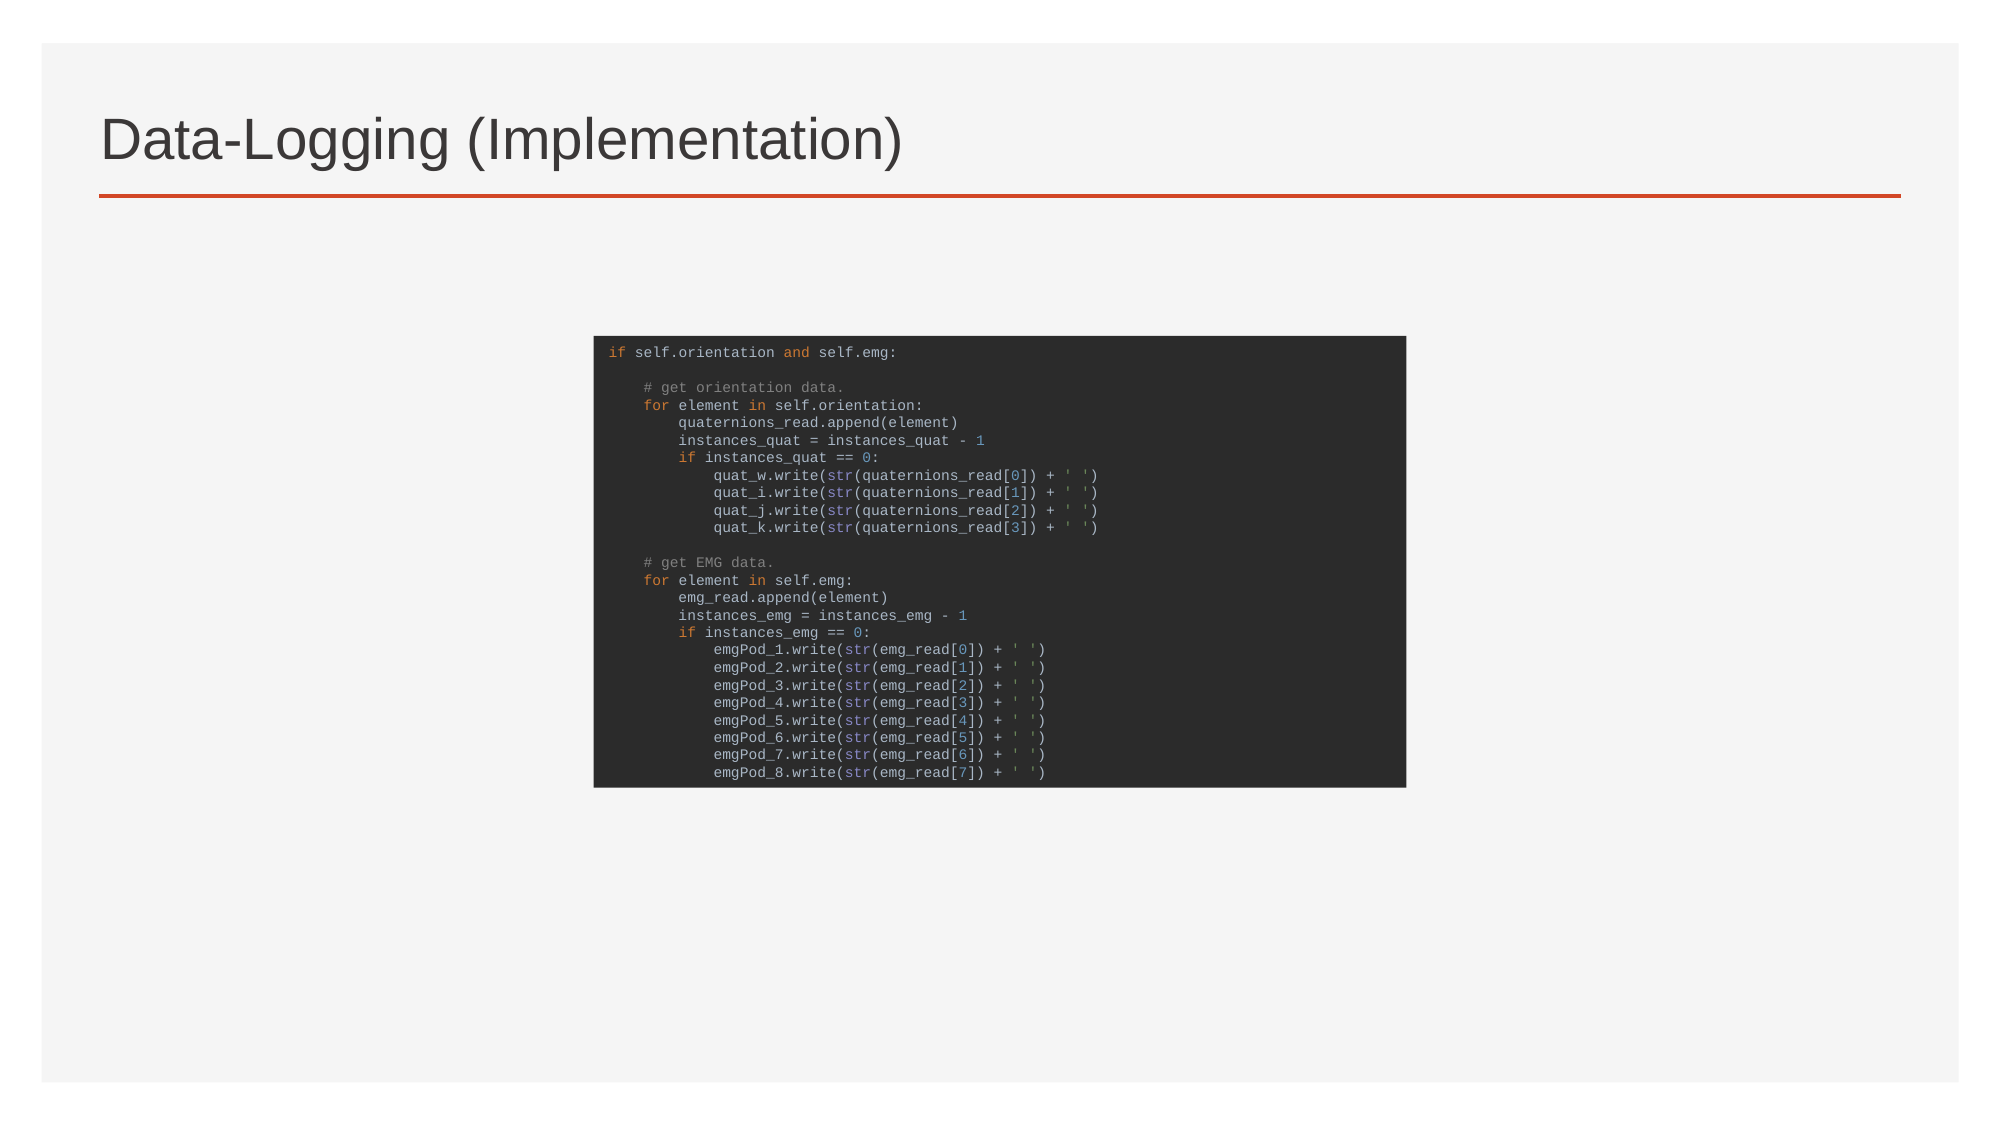

# Data-Logging (Implementation)

if self.orientation and self.emg:
    # get orientation data.
    for element in self.orientation:
        quaternions_read.append(element)
        instances_quat = instances_quat - 1
        if instances_quat == 0:
            quat_w.write(str(quaternions_read[0]) + ' ')
            quat_i.write(str(quaternions_read[1]) + ' ')
            quat_j.write(str(quaternions_read[2]) + ' ')
            quat_k.write(str(quaternions_read[3]) + ' ')
    # get EMG data.
    for element in self.emg:
        emg_read.append(element)
        instances_emg = instances_emg - 1
        if instances_emg == 0:
            emgPod_1.write(str(emg_read[0]) + ' ')
            emgPod_2.write(str(emg_read[1]) + ' ')
            emgPod_3.write(str(emg_read[2]) + ' ')
            emgPod_4.write(str(emg_read[3]) + ' ')
            emgPod_5.write(str(emg_read[4]) + ' ')
            emgPod_6.write(str(emg_read[5]) + ' ')
            emgPod_7.write(str(emg_read[6]) + ' ')
            emgPod_8.write(str(emg_read[7]) + ' ')